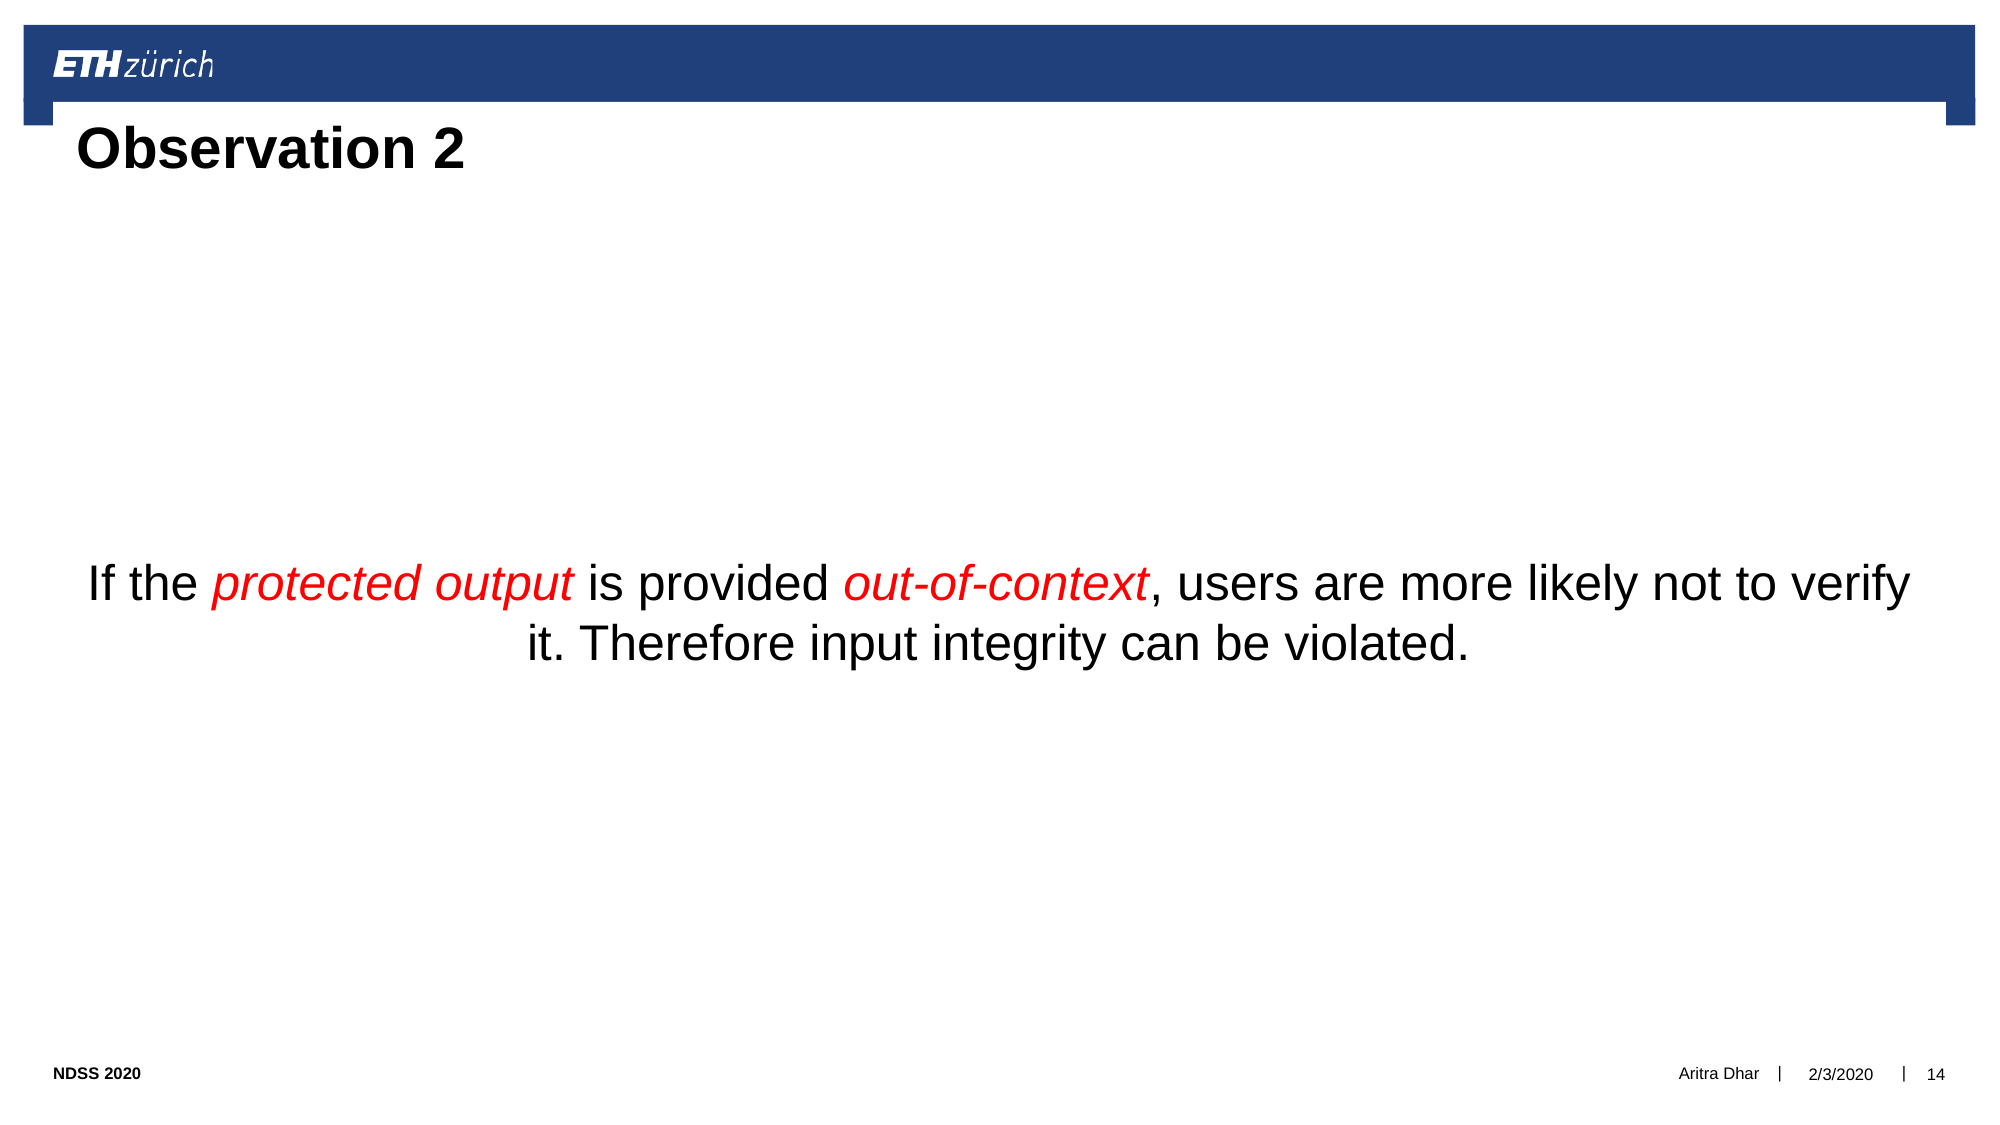

# Observation 2
If the protected output is provided out-of-context, users are more likely not to verify it. Therefore input integrity can be violated.
Aritra Dhar
2/3/2020
14